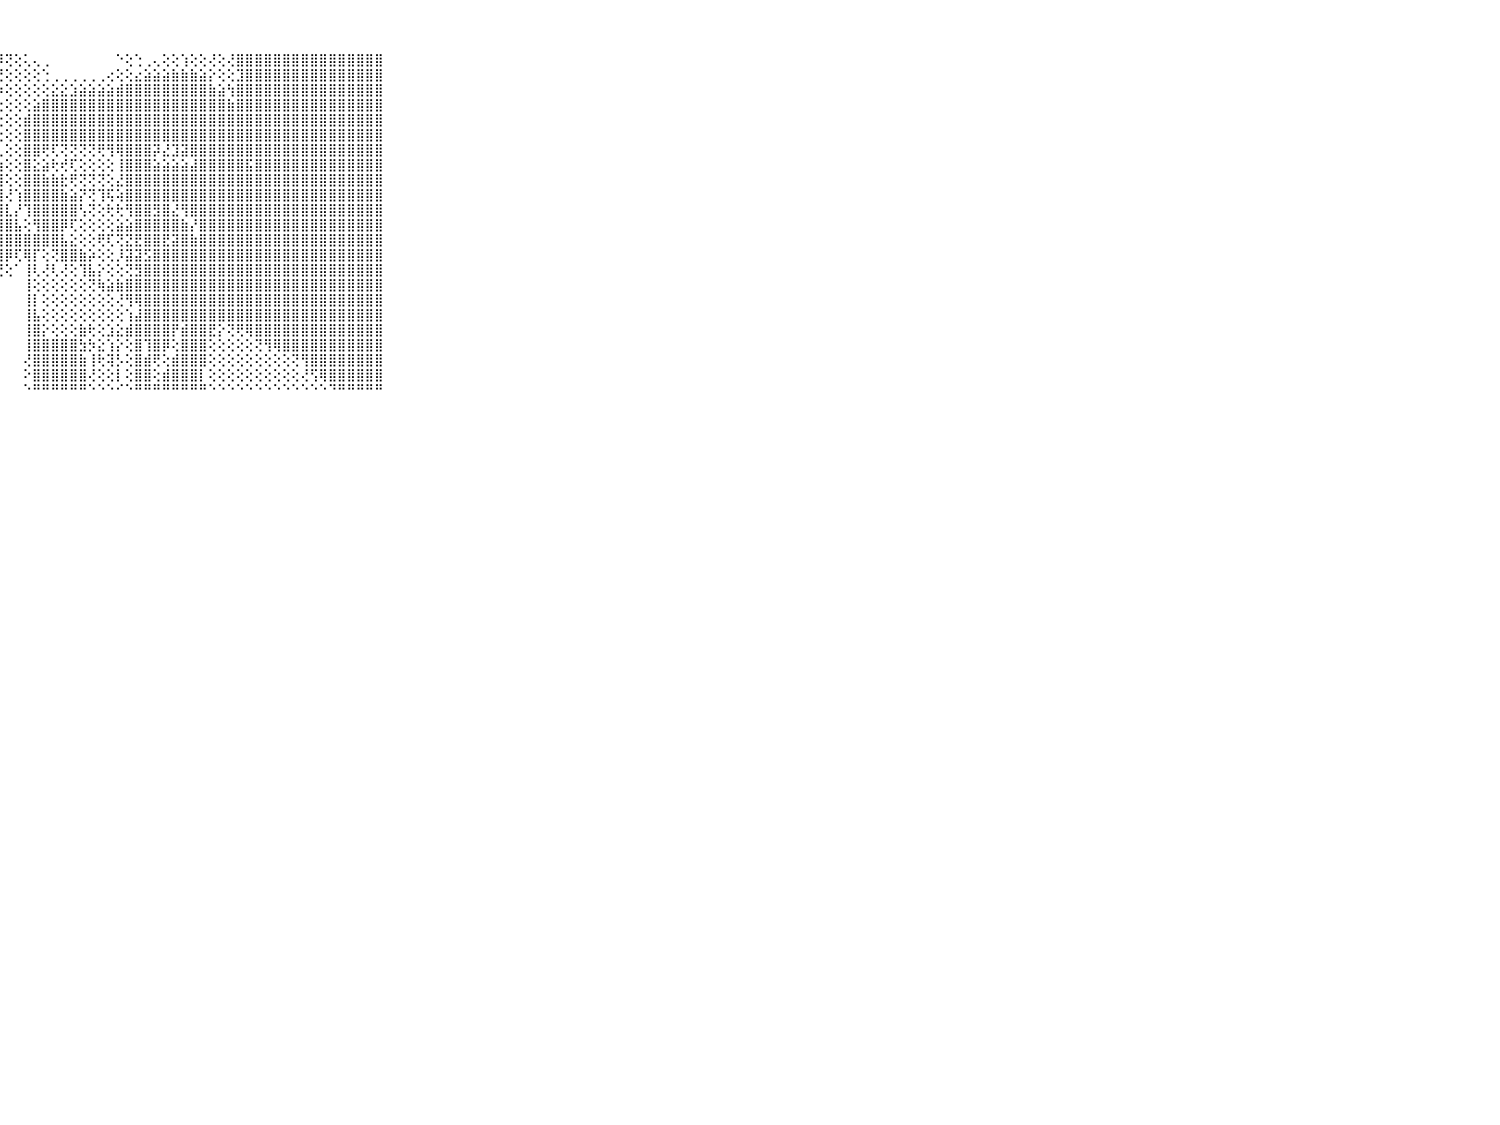

⠀⠀⠀⠀⠀⠀⠀⠀⠀⠀⠀⣿⣿⣿⣿⣿⣿⣿⣿⣿⣿⣿⣿⣿⣿⣿⣿⡿⢝⢕⢅⢄⢀⠀⠀⠀⠀⠀⠀⠀⠑⢕⢑⢀⢄⢕⢕⢱⢕⢕⢜⢕⢜⣿⣿⣿⣿⣿⣿⣿⣿⣿⣿⣿⣿⣿⣿⣿⣿⠀⠀⠀⠀⠀⠀⠀⠀⠀⠀⠀⠀
⠀⠀⠀⠀⠀⠀⠀⠀⠀⠀⠀⣿⣿⣿⣿⣿⣿⣿⣿⣿⣿⣿⣿⣿⣿⣷⣇⢝⢕⢕⢕⢕⢑⢀⢀⢀⢀⢀⢀⢔⢕⢕⣔⣵⣵⣵⣷⣷⣷⣵⡕⢕⢕⣹⣿⣿⣿⣿⣿⣿⣿⣿⣿⣿⣿⣿⣿⣿⣿⠀⠀⠀⠀⠀⠀⠀⠀⠀⠀⠀⠀
⠀⠀⠀⠀⠀⠀⠀⠀⠀⠀⠀⣿⣿⣿⣿⣿⣿⣿⣿⣿⣿⣿⣿⣿⣿⣿⣿⡷⢕⢕⢕⢕⢕⣕⣕⣱⣵⣵⣵⣵⣾⣿⣿⣿⣿⣿⣿⣿⣿⣿⣷⣵⢳⣿⣿⣿⣿⣿⣿⣿⣿⣿⣿⣿⣿⣿⣿⣿⣿⠀⠀⠀⠀⠀⠀⠀⠀⠀⠀⠀⠀
⠀⠀⠀⠀⠀⠀⠀⠀⠀⠀⠀⣿⣿⣿⣿⣿⣿⣿⣿⣿⣿⣿⣿⣿⣿⣿⣷⢕⢕⢕⢕⣵⣿⣿⣿⣿⣿⣿⣿⣿⣿⣿⣿⣿⣿⣿⣿⣿⣿⣿⣿⣿⣷⣿⣿⣿⣿⣿⣿⣿⣿⣿⣿⣿⣿⣿⣿⣿⣿⠀⠀⠀⠀⠀⠀⠀⠀⠀⠀⠀⠀
⠀⠀⠀⠀⠀⠀⠀⠀⠀⠀⠀⣿⣿⣿⣿⣿⣿⣿⣿⣿⣿⣿⣿⣿⣿⣿⣿⢕⢕⢕⣾⣿⣿⣿⣿⣿⣿⣿⣿⣿⣿⣿⣿⣿⣿⣿⣿⣿⣿⣿⣿⣿⣿⣿⣿⣿⣿⣿⣿⣿⣿⣿⣿⣿⣿⣿⣿⣿⣿⠀⠀⠀⠀⠀⠀⠀⠀⠀⠀⠀⠀
⠀⠀⠀⠀⠀⠀⠀⠀⠀⠀⠀⣿⣿⣿⣿⣿⣿⣿⣿⣿⣿⣿⣿⣿⣿⣿⣿⢕⢕⢕⣿⣿⣿⣿⣿⣿⣿⣿⣿⣿⣿⣿⣿⣿⣿⣿⣿⣿⣿⣿⣿⣿⣿⣿⣿⣿⣿⣿⣿⣿⣿⣿⣿⣿⣿⣿⣿⣿⣿⠀⠀⠀⠀⠀⠀⠀⠀⠀⠀⠀⠀
⠀⠀⠀⠀⠀⠀⠀⠀⠀⠀⠀⣿⣿⣿⣿⣿⣿⣿⣿⣿⣿⣿⣿⣿⣿⣿⣿⣇⢕⢕⣿⣿⢟⢏⢝⢝⢝⢝⢟⢻⢿⣿⣿⣿⡽⣜⣹⣽⣿⣿⣿⣿⣿⣿⣿⣿⣿⣿⣿⣿⣿⣿⣿⣿⣿⣿⣿⣿⣿⠀⠀⠀⠀⠀⠀⠀⠀⠀⠀⠀⠀
⠀⠀⠀⠀⠀⠀⠀⠀⠀⠀⠀⣿⣿⣿⣿⣿⣿⣿⣿⣿⣿⣿⣿⣿⣿⣿⣿⣷⢕⢕⣿⣕⣵⢗⢞⢏⢕⢕⢕⢕⢸⣿⣿⣿⣵⣵⣵⣵⣼⣿⣿⣿⣿⣿⣯⣿⣿⣿⣿⣿⣿⣿⣿⣿⣿⣿⣿⣿⣿⠀⠀⠀⠀⠀⠀⠀⠀⠀⠀⠀⠀
⠀⠀⠀⠀⠀⠀⠀⠀⠀⠀⠀⣿⣿⣿⣿⣿⣿⣿⣿⣿⣿⣿⣿⣿⣿⣿⣟⣻⢕⢕⣿⣿⣷⣷⣗⢟⢝⢝⢝⢕⣜⣿⣿⣿⣿⣿⣿⣿⣿⣿⣿⣿⣿⣿⣿⣿⣿⣿⣿⣿⣿⣿⣿⣿⣿⣿⣿⣿⣿⠀⠀⠀⠀⠀⠀⠀⠀⠀⠀⠀⠀
⠀⠀⠀⠀⠀⠀⠀⠀⠀⠀⠀⣿⣿⣿⣿⣿⣿⣿⣿⣿⣿⣿⣿⣿⣿⣿⣿⣾⢜⢱⣿⣿⣿⣿⣷⣵⡝⢝⢹⢯⢵⣿⣿⣿⣿⣿⣿⣿⣿⣿⣿⣿⣿⣿⣿⣿⣿⣿⣿⣿⣿⣿⣿⣿⣿⣿⣿⣿⣿⠀⠀⠀⠀⠀⠀⠀⠀⠀⠀⠀⠀
⠀⠀⠀⠀⠀⠀⠀⠀⠀⠀⠀⣿⣿⣿⣿⣿⣿⣿⣿⣿⣿⣿⣿⣿⣿⣿⣿⣿⣇⡜⢹⣿⣿⣿⣿⣿⢣⢝⢕⢗⢗⢻⣿⣿⣻⣿⣜⢻⣿⣿⣿⣿⣿⣿⣿⣿⣿⣿⣿⣿⣿⣿⣿⣿⣿⣿⣿⣿⣿⠀⠀⠀⠀⠀⠀⠀⠀⠀⠀⠀⠀
⠀⠀⠀⠀⠀⠀⠀⠀⠀⠀⠀⣿⣿⣿⣿⣿⣿⣿⣿⣿⣿⣿⣿⣿⣿⣿⣿⣿⣿⣧⢕⢻⣿⣿⡿⢏⢕⢕⢕⢕⣵⣵⣿⣿⣿⣿⣿⣷⡜⣿⣿⣿⣿⣿⣿⣿⣿⣿⣿⣿⣿⣿⣿⣿⣿⣿⣿⣿⣿⠀⠀⠀⠀⠀⠀⠀⠀⠀⠀⠀⠀
⠀⠀⠀⠀⠀⠀⠀⠀⠀⠀⠀⣿⣿⣿⣿⣿⣿⣿⣿⣿⣿⣿⣿⣿⣿⣿⣿⣿⣿⣿⣿⣿⣿⣿⣧⣕⢕⢕⢟⢏⢝⣝⣟⣿⣿⣟⣽⣿⣷⣿⣿⣿⣿⣿⣿⣿⣿⣿⣿⣿⣿⣿⣿⣿⣿⣿⣿⣿⣿⠀⠀⠀⠀⠀⠀⠀⠀⠀⠀⠀⠀
⠀⠀⠀⠀⠀⠀⠀⠀⠀⠀⠀⣿⣿⣿⣿⣿⣿⣿⣿⣿⣿⣿⣿⣿⣿⣿⣿⣿⡿⢏⢿⡏⢕⢝⣿⣿⣷⡵⢕⢕⡸⣽⣽⣫⣿⣿⣿⣿⣿⣿⣿⣿⣿⣿⣿⣿⣿⣿⣿⣿⣿⣿⣿⣿⣿⣿⣿⣿⣿⠀⠀⠀⠀⠀⠀⠀⠀⠀⠀⠀⠀
⠀⠀⠀⠀⠀⠀⠀⠀⠀⠀⠀⣿⣿⣿⣿⣿⣿⣿⣿⣿⣿⣿⣿⣿⣿⣿⢟⢝⢕⠁⢸⢇⢜⢇⢜⢕⢹⣧⡕⢕⢕⢝⣻⣿⣿⣿⣿⣿⣿⣿⣿⣿⣿⣿⣿⣿⣿⣿⣿⣿⣿⣿⣿⣿⣿⣿⣿⣿⣿⠀⠀⠀⠀⠀⠀⠀⠀⠀⠀⠀⠀
⠀⠀⠀⠀⠀⠀⠀⠀⠀⠀⠀⣿⣿⣿⣿⣿⣿⣿⣿⢿⢿⢟⢟⢏⠕⠑⠁⠀⠀⠀⢸⢕⢕⢕⢕⢕⢕⢝⢷⣵⣷⣿⣿⣿⣿⣿⣿⣿⣿⣿⣿⣿⣿⣿⣿⣿⣿⣿⣿⣿⣿⣿⣿⣿⣿⣿⣿⣿⣿⠀⠀⠀⠀⠀⠀⠀⠀⠀⠀⠀⠀
⠀⠀⠀⠀⠀⠀⠀⠀⠀⠀⠀⢿⢟⢟⢟⠝⠕⠑⠁⠁⠁⠁⠀⠁⠀⠀⠀⠀⠀⠀⢸⡇⢕⢕⢕⢕⢕⢕⢕⢕⢜⢻⢿⣿⣿⣿⣿⣿⣿⣿⣿⣿⣿⣿⣿⣿⣿⣿⣿⣿⣿⣿⣿⣿⣿⣿⣿⣿⣿⠀⠀⠀⠀⠀⠀⠀⠀⠀⠀⠀⠀
⠀⠀⠀⠀⠀⠀⠀⠀⠀⠀⠀⠁⠁⠀⠀⠀⠀⠀⠀⠀⠀⠀⠀⠀⠀⠀⠀⠀⠀⠀⢸⣧⢕⢕⢕⢕⢕⢕⢕⢕⢕⢱⣼⣿⣿⣿⣿⣿⣿⣿⣿⣿⣿⣿⣿⣿⣿⣿⣿⣿⣿⣿⣿⣿⣿⣿⣿⣿⣿⠀⠀⠀⠀⠀⠀⠀⠀⠀⠀⠀⠀
⠀⠀⠀⠀⠀⠀⠀⠀⠀⠀⠀⠀⠀⠀⠀⠀⠀⠀⠀⠀⠀⠀⠀⠀⠀⠀⠀⠀⠀⠀⢸⣿⡕⢕⢕⢕⣷⢗⢕⣱⣕⣾⣿⣿⣿⣿⡟⣾⣿⣿⣟⡕⢝⢟⢿⣿⣿⣿⣿⣿⣿⣿⣿⣿⣿⣿⣿⣿⣿⠀⠀⠀⠀⠀⠀⠀⠀⠀⠀⠀⠀
⠀⠀⠀⠀⠀⠀⠀⠀⠀⠀⠀⠀⠀⠀⠀⠀⠀⠀⠀⠀⠀⠀⠀⠀⠀⠀⠀⠀⠀⠀⢸⣿⣿⣿⣿⣿⣳⡳⣕⢱⡕⢕⣿⢹⣿⡿⢕⣿⣿⣿⢕⢕⢕⢕⢕⢝⢻⢿⣿⣿⣿⣿⣿⣿⣿⣿⣿⣿⣿⠀⠀⠀⠀⠀⠀⠀⠀⠀⠀⠀⠀
⠀⠀⠀⠀⠀⠀⠀⠀⠀⠀⠀⠀⠀⠀⠀⠀⠀⠀⠀⠀⠀⠀⠀⠀⠀⠀⠀⠀⠀⠀⢜⣿⣿⣿⣿⣿⣷⢸⢗⢽⡣⢕⣿⣾⢟⢕⣾⣿⣿⣿⢕⢕⢕⢕⢕⢕⢕⢕⢕⢝⢻⣿⣿⣿⣿⣿⣿⣿⣿⠀⠀⠀⠀⠀⠀⠀⠀⠀⠀⠀⠀
⠀⠀⠀⠀⠀⠀⠀⠀⠀⠀⠀⠀⠀⠀⠀⠀⠀⠀⠀⠀⢄⢔⢔⢕⢑⠀⠀⠀⠀⠀⠕⣿⣿⣿⣿⣿⣿⢜⢕⢕⡇⢕⣿⣿⢕⣾⣿⣿⣿⡇⢕⢕⢕⢕⢕⢕⢕⢕⢕⢕⢜⢫⢿⣿⣿⣿⣿⣿⣿⠀⠀⠀⠀⠀⠀⠀⠀⠀⠀⠀⠀
⠀⠀⠀⠀⠀⠀⠀⠀⠀⠀⠀⠀⠀⠀⠀⠐⠀⠀⠀⠑⠑⠑⠑⠑⠑⠀⠀⠀⠀⠀⠑⠛⠛⠛⠛⠛⠛⠑⠑⠑⠊⠑⠛⠛⠛⠛⠛⠛⠛⠛⠑⠑⠑⠑⠑⠑⠑⠑⠑⠑⠑⠑⠑⠙⠛⠛⠛⠛⠛⠀⠀⠀⠀⠀⠀⠀⠀⠀⠀⠀⠀